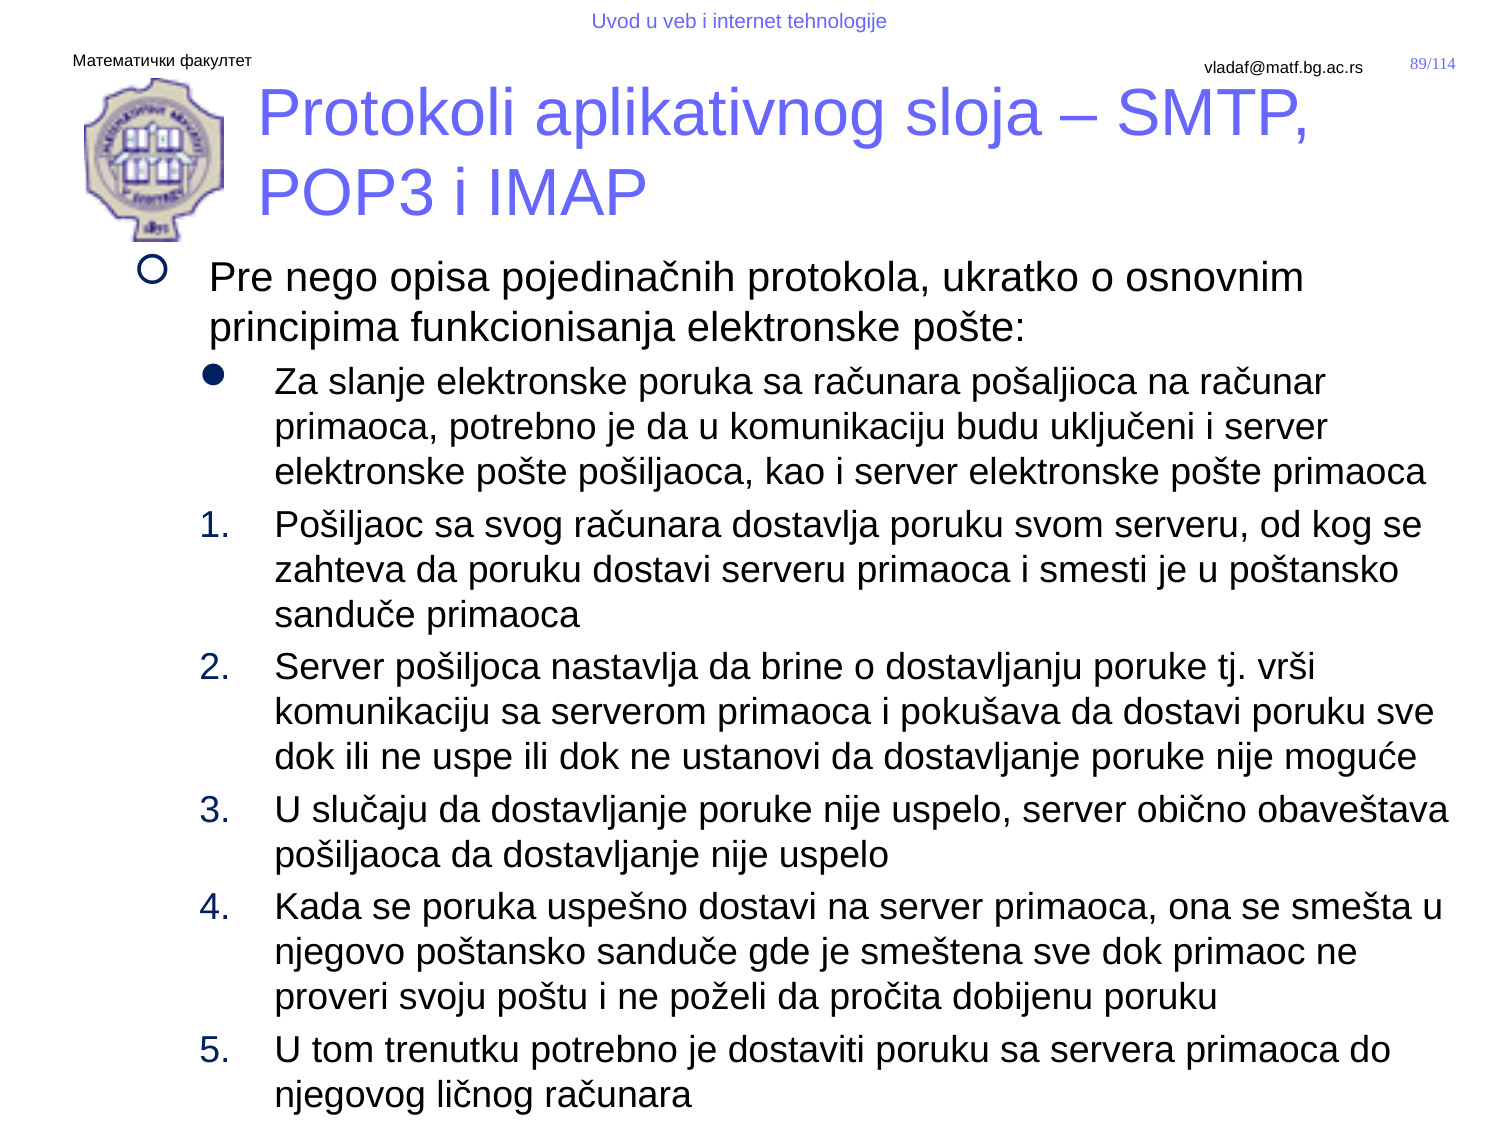

# Protokoli aplikativnog sloja – SMTP, POP3 i IMAP
Pre nego opisa pojedinačnih protokola, ukratko o osnovnim principima funkcionisanja elektronske pošte:
Za slanje elektronske poruka sa računara pošaljioca na računar primaoca, potrebno je da u komunikaciju budu uključeni i server elektronske pošte pošiljaoca, kao i server elektronske pošte primaoca
Pošiljaoc sa svog računara dostavlja poruku svom serveru, od kog se zahteva da poruku dostavi serveru primaoca i smesti je u poštansko sanduče primaoca
Server pošiljoca nastavlja da brine o dostavljanju poruke tj. vrši komunikaciju sa serverom primaoca i pokušava da dostavi poruku sve dok ili ne uspe ili dok ne ustanovi da dostavljanje poruke nije moguće
U slučaju da dostavljanje poruke nije uspelo, server obično obaveštava pošiljaoca da dostavljanje nije uspelo
Kada se poruka uspešno dostavi na server primaoca, ona se smešta u njegovo poštansko sanduče gde je smeštena sve dok primaoc ne proveri svoju poštu i ne poželi da pročita dobijenu poruku
U tom trenutku potrebno je dostaviti poruku sa servera primaoca do njegovog ličnog računara